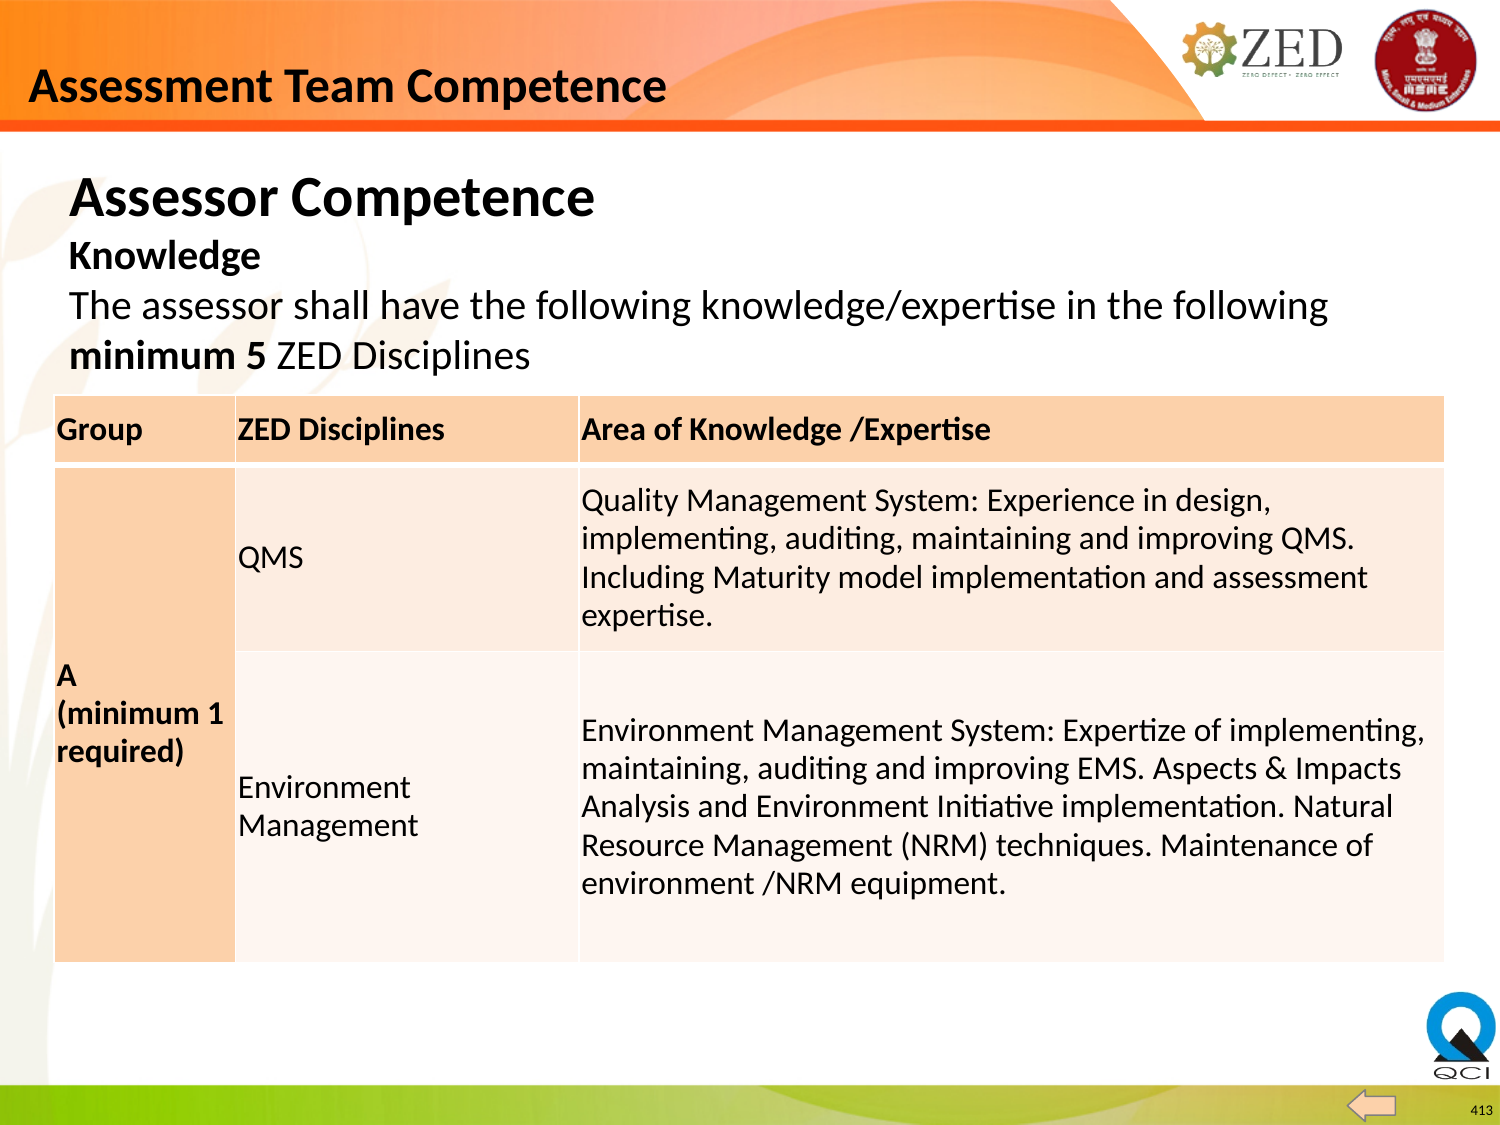

# Assessment Team Competence
Assessor Competence
Knowledge
The assessor shall have the following knowledge/expertise in the following minimum 5 ZED Disciplines

| Group | ZED Disciplines | Area of Knowledge /Expertise |
| --- | --- | --- |
| A (minimum 1 required) | QMS | Quality Management System: Experience in design, implementing, auditing, maintaining and improving QMS. Including Maturity model implementation and assessment expertise. |
|  | Environment Management | Environment Management System: Expertize of implementing, maintaining, auditing and improving EMS. Aspects & Impacts Analysis and Environment Initiative implementation. Natural Resource Management (NRM) techniques. Maintenance of environment /NRM equipment. |